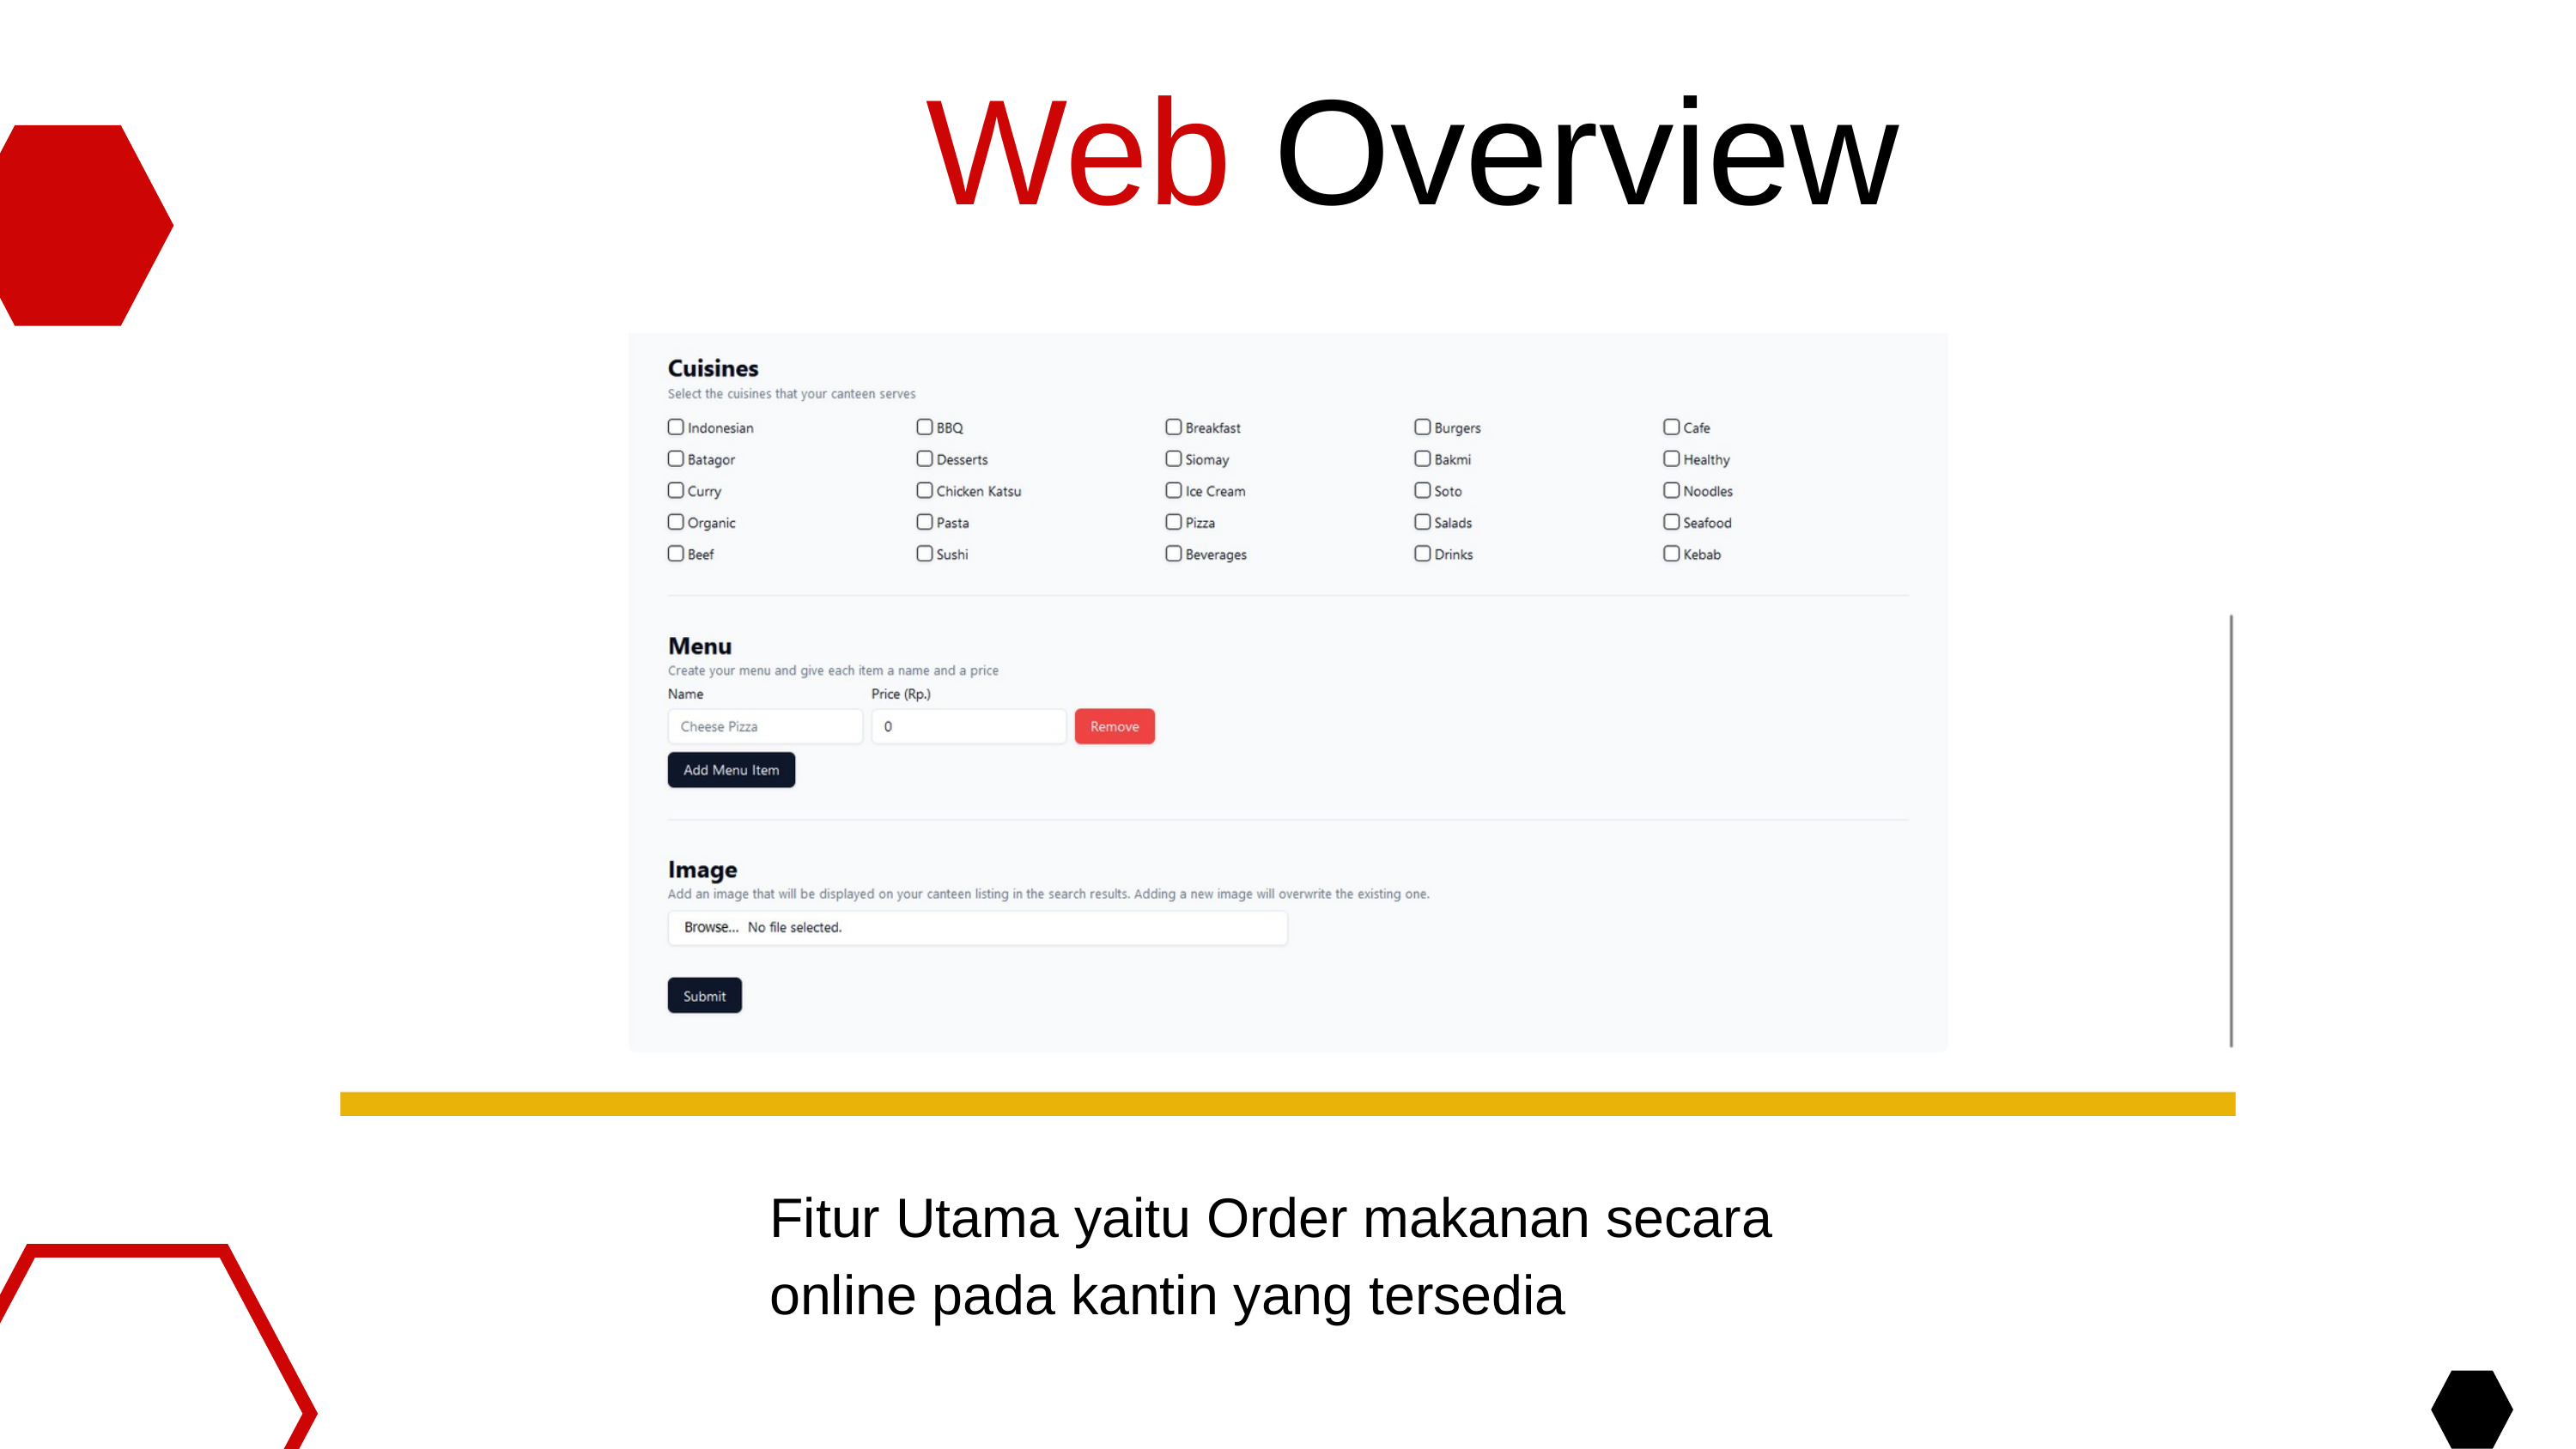

Web Overview

Fitur Utama yaitu Order makanan secara online pada kantin yang tersedia